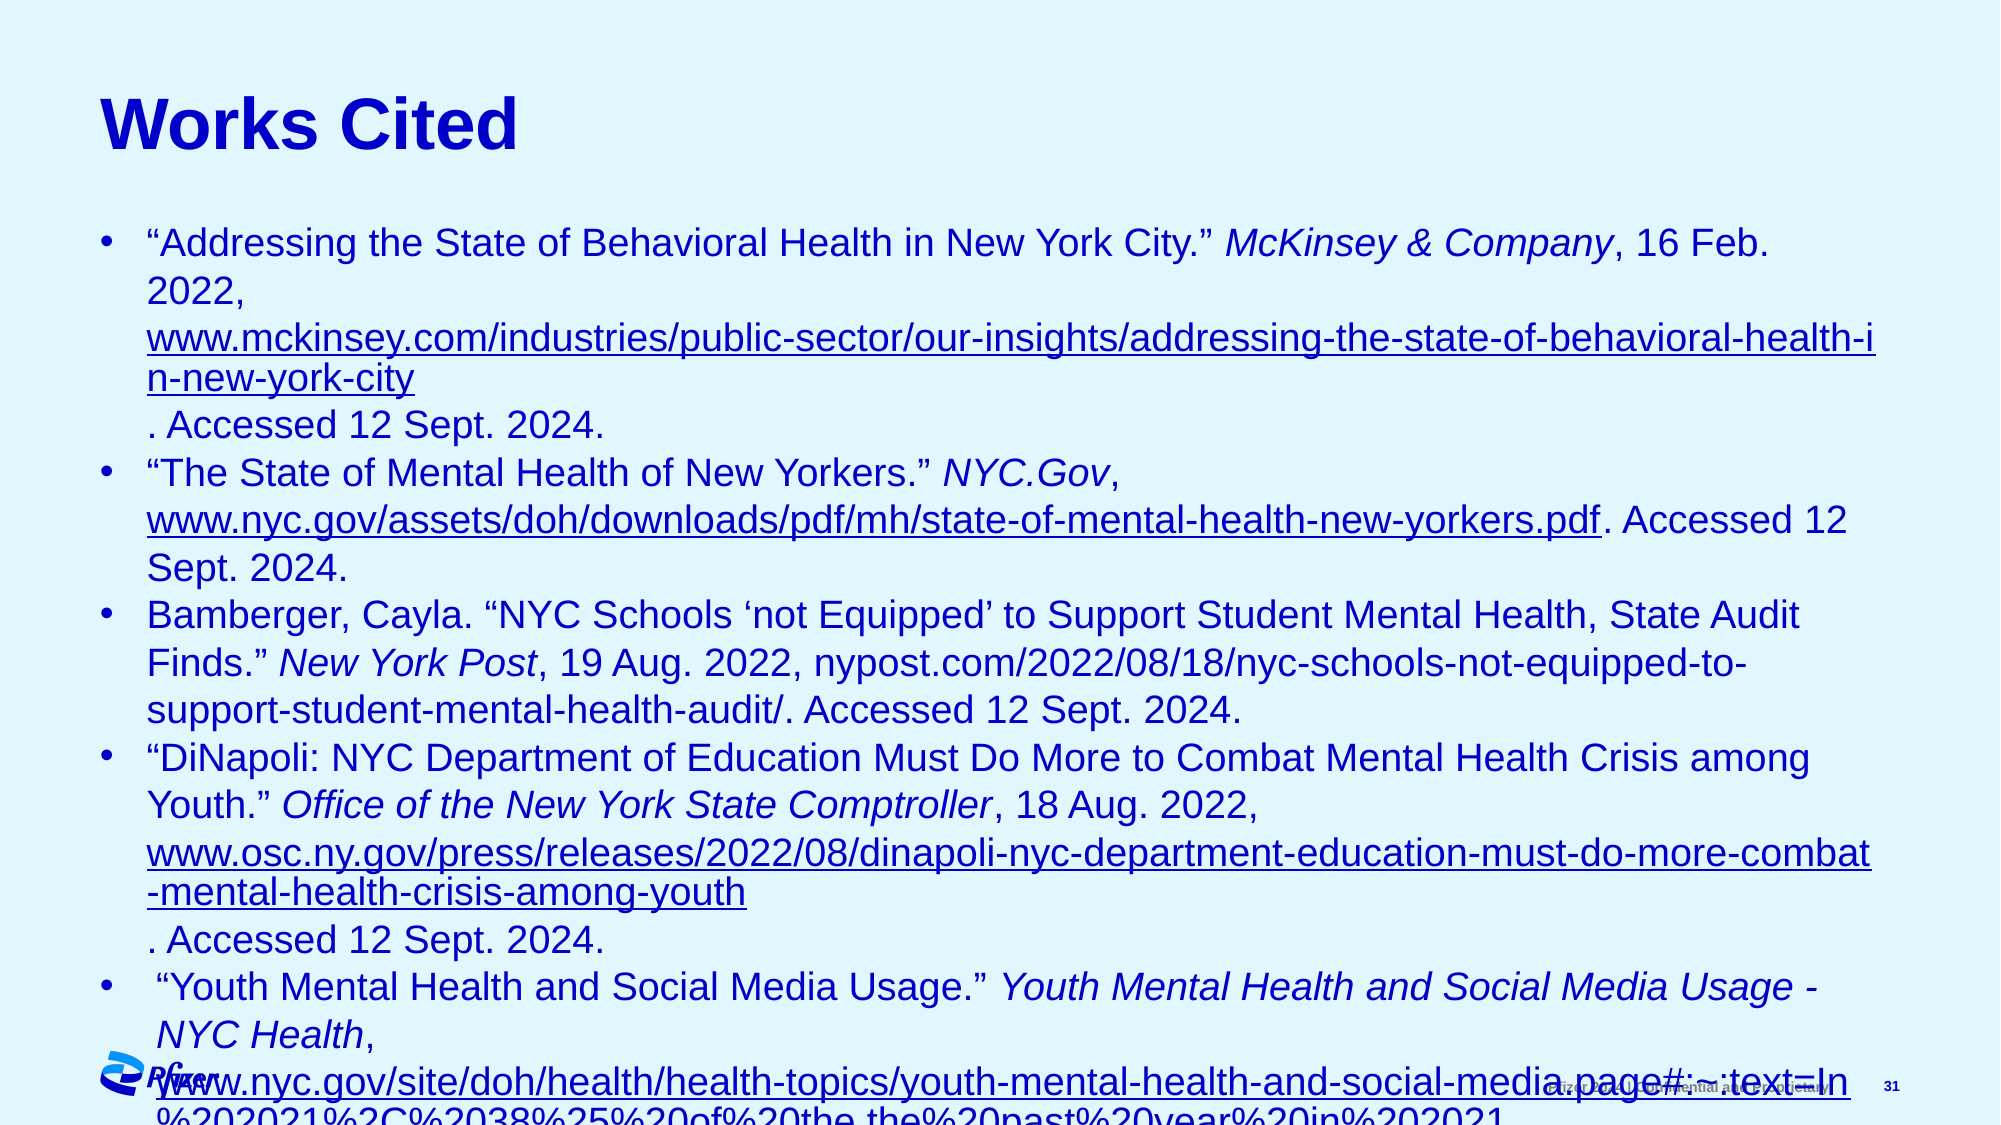

Works Cited
“Addressing the State of Behavioral Health in New York City.” McKinsey & Company, 16 Feb. 2022, www.mckinsey.com/industries/public-sector/our-insights/addressing-the-state-of-behavioral-health-in-new-york-city. Accessed 12 Sept. 2024.
“The State of Mental Health of New Yorkers.” NYC.Gov, www.nyc.gov/assets/doh/downloads/pdf/mh/state-of-mental-health-new-yorkers.pdf. Accessed 12 Sept. 2024.
Bamberger, Cayla. “NYC Schools ‘not Equipped’ to Support Student Mental Health, State Audit Finds.” New York Post, 19 Aug. 2022, nypost.com/2022/08/18/nyc-schools-not-equipped-to-support-student-mental-health-audit/. Accessed 12 Sept. 2024.
“DiNapoli: NYC Department of Education Must Do More to Combat Mental Health Crisis among Youth.” Office of the New York State Comptroller, 18 Aug. 2022, www.osc.ny.gov/press/releases/2022/08/dinapoli-nyc-department-education-must-do-more-combat-mental-health-crisis-among-youth. Accessed 12 Sept. 2024.
“Youth Mental Health and Social Media Usage.” Youth Mental Health and Social Media Usage - NYC Health, www.nyc.gov/site/doh/health/health-topics/youth-mental-health-and-social-media.page#:~:text=In%202021%2C%2038%25%20of%20the,the%20past%20year%20in%202021. Accessed 12 Sept. 2024.

31